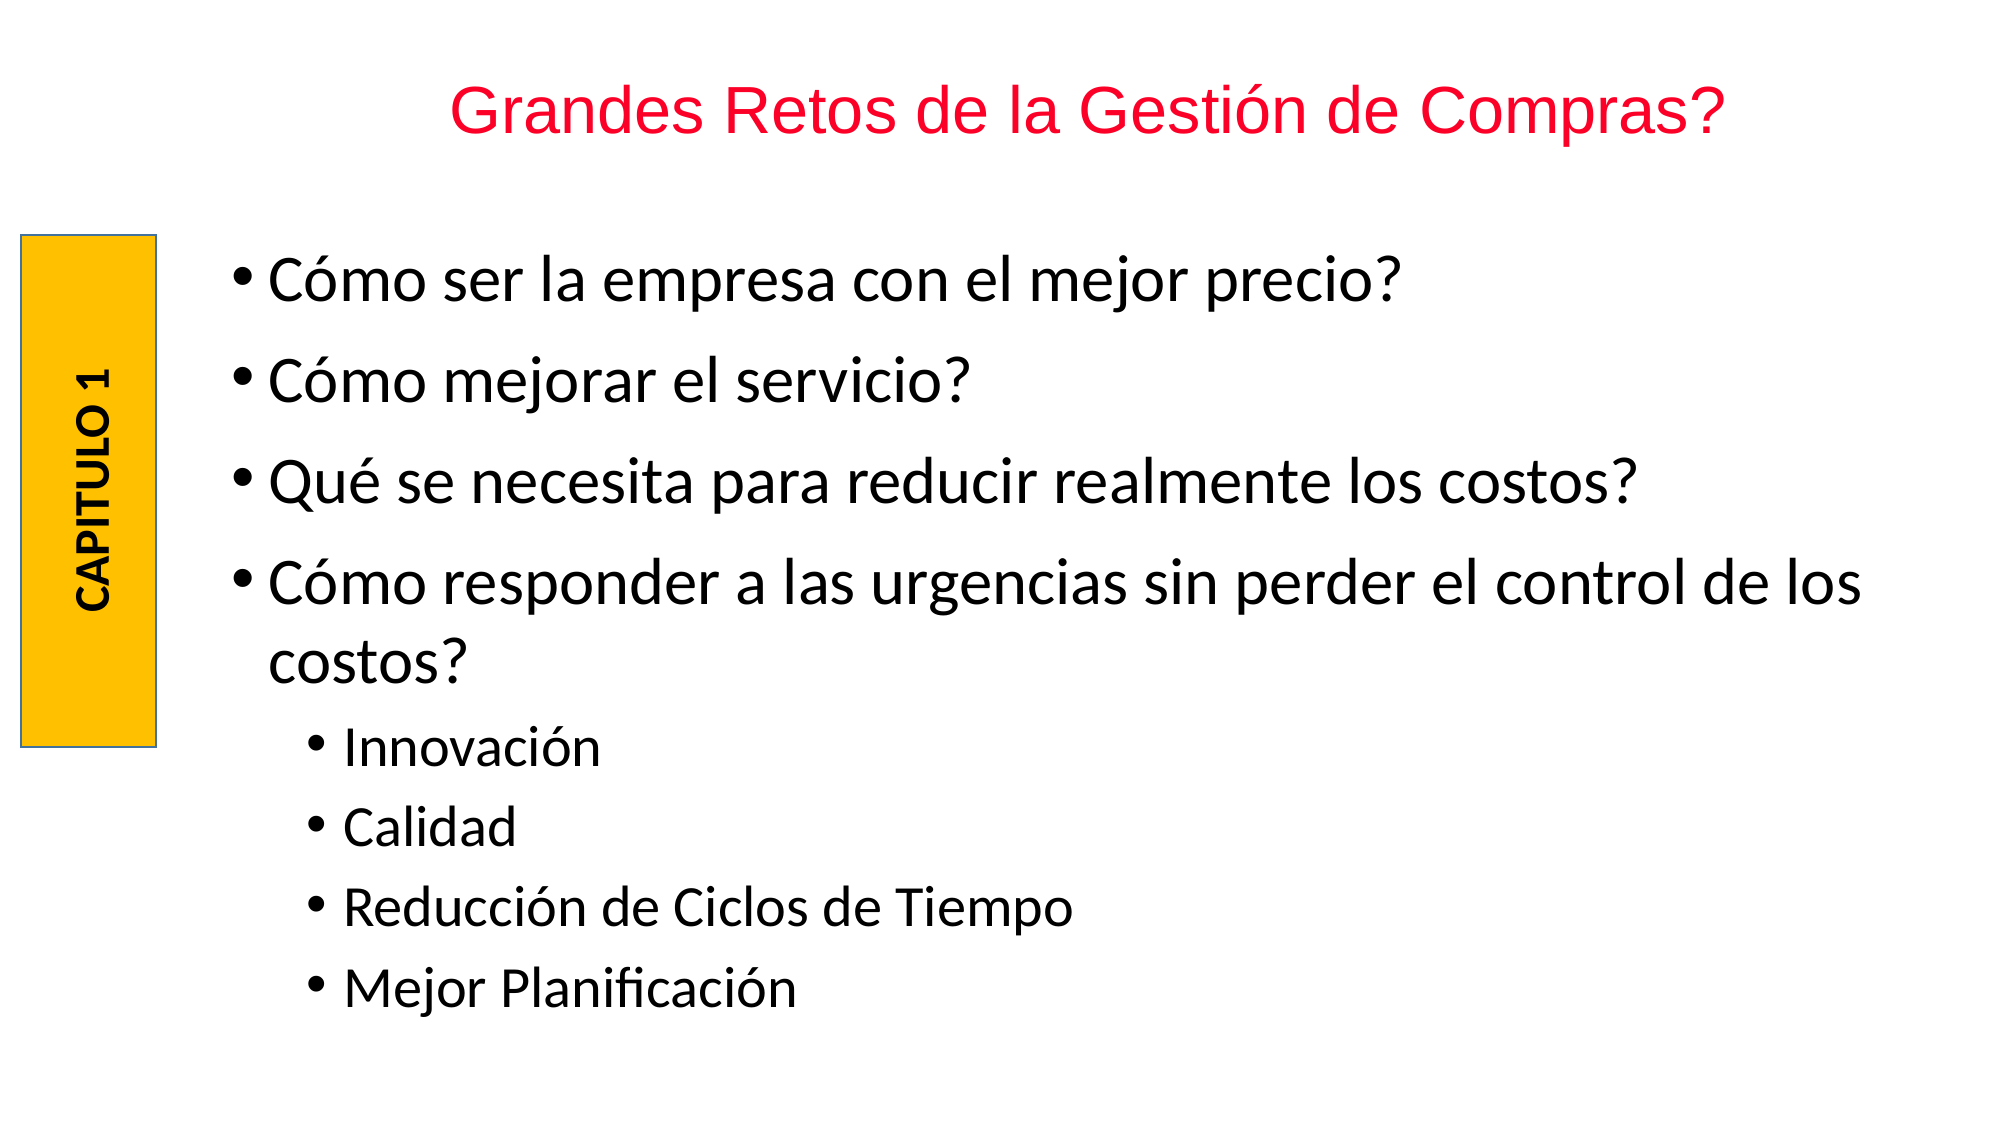

Grandes Retos de la Gestión de Compras?
Cómo ser la empresa con el mejor precio?
Cómo mejorar el servicio?
Qué se necesita para reducir realmente los costos?
Cómo responder a las urgencias sin perder el control de los costos?
Innovación
Calidad
Reducción de Ciclos de Tiempo
Mejor Planificación
CAPITULO 1